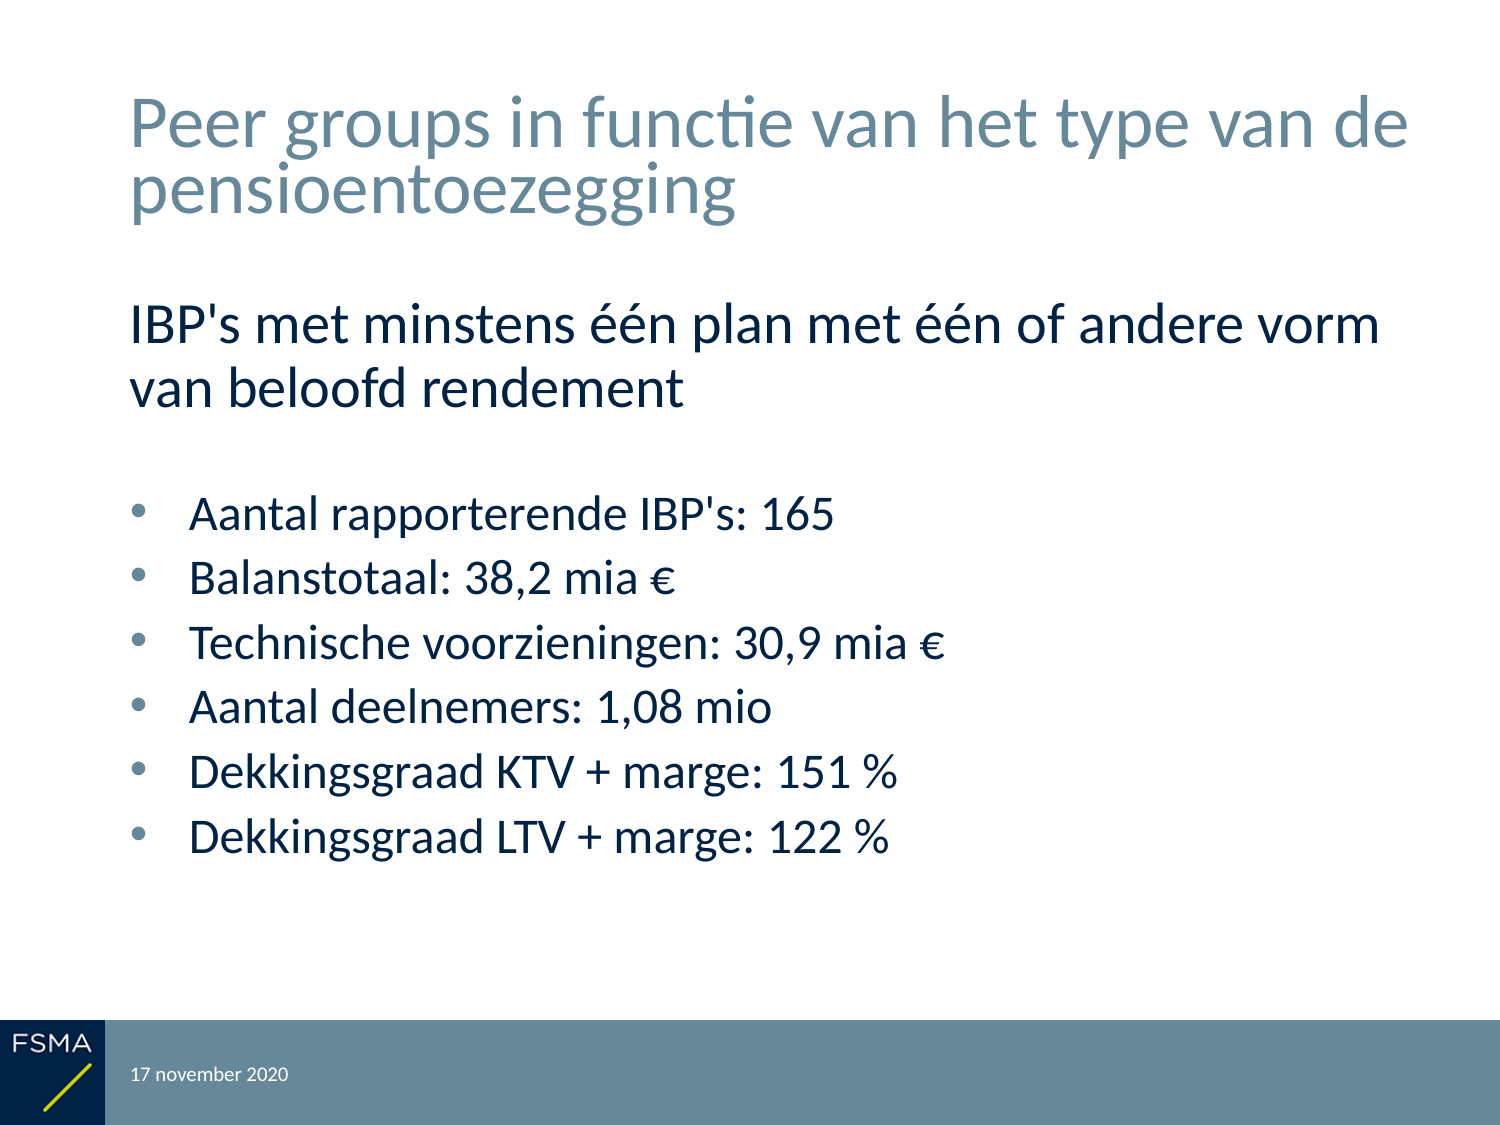

# Peer groups in functie van het type van de pensioentoezegging
IBP's met minstens één plan met één of andere vorm van beloofd rendement

Aantal rapporterende IBP's: 165
Balanstotaal: 38,2 mia €
Technische voorzieningen: 30,9 mia €
Aantal deelnemers: 1,08 mio
Dekkingsgraad KTV + marge: 151 %
Dekkingsgraad LTV + marge: 122 %
17 november 2020
Rapportering over het boekjaar 2019
32